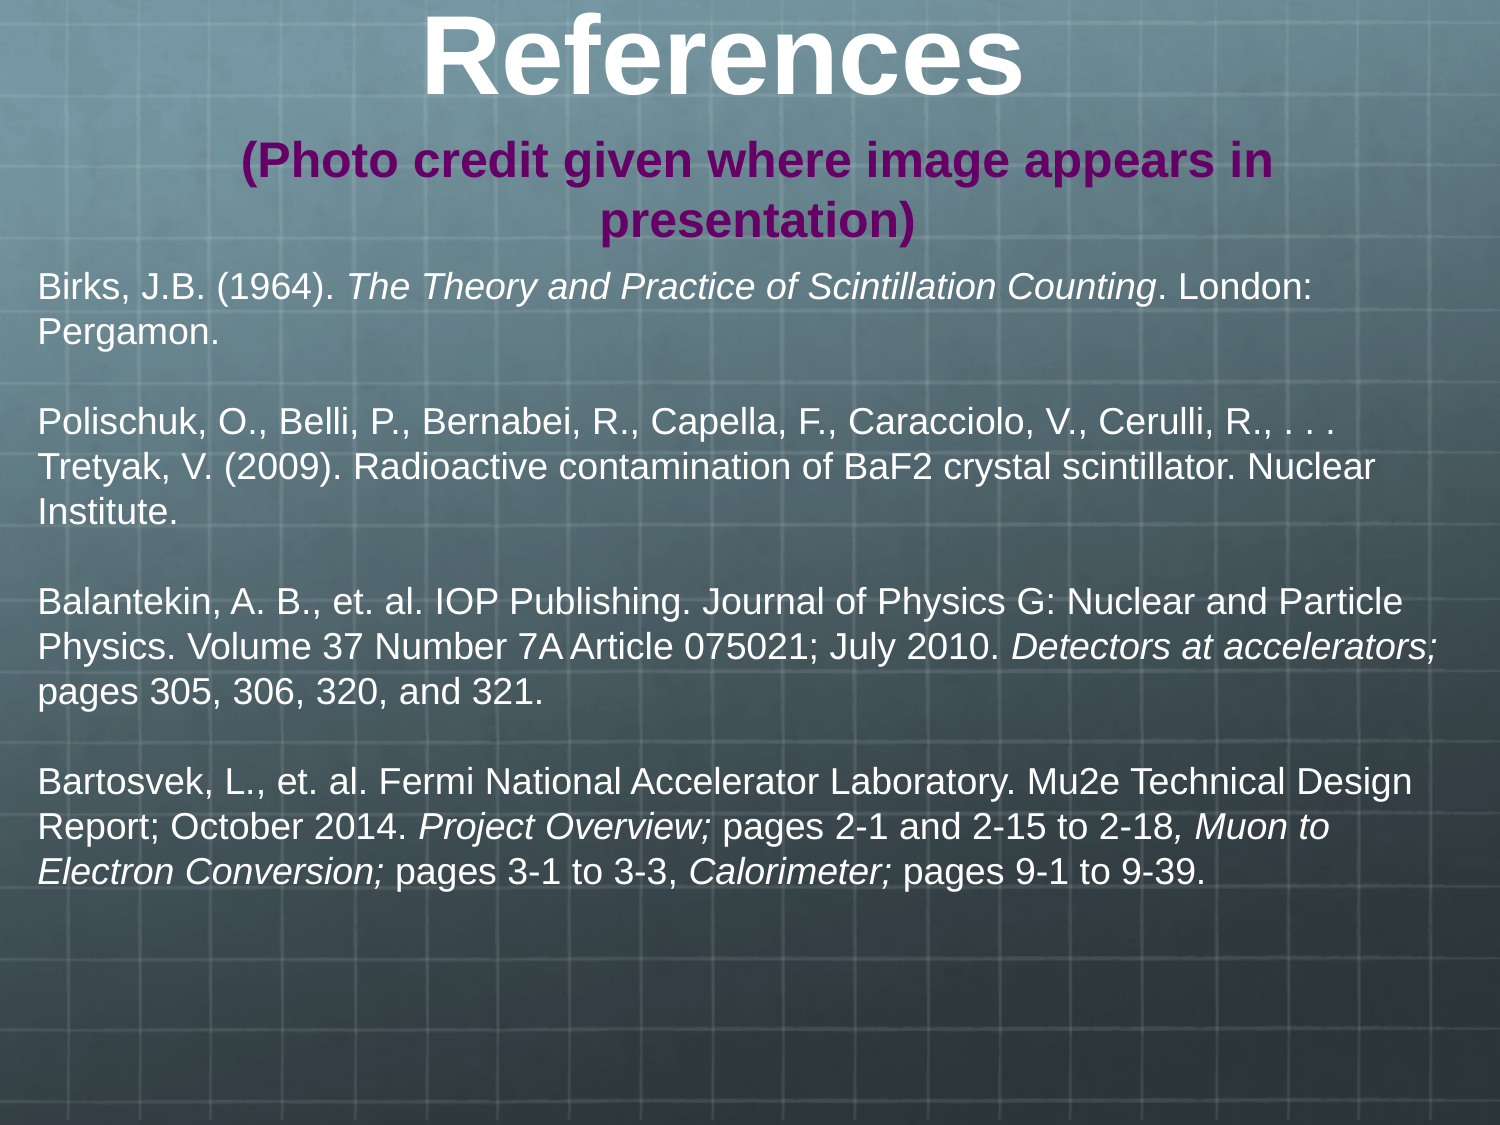

# References
(Photo credit given where image appears in presentation)
Birks, J.B. (1964). The Theory and Practice of Scintillation Counting. London:
Pergamon.

Polischuk, O., Belli, P., Bernabei, R., Capella, F., Caracciolo, V., Cerulli, R., . . . Tretyak, V. (2009). Radioactive contamination of BaF2 crystal scintillator. Nuclear Institute.

Balantekin, A. B., et. al. IOP Publishing. Journal of Physics G: Nuclear and Particle Physics. Volume 37 Number 7A Article 075021; July 2010. Detectors at accelerators; pages 305, 306, 320, and 321.

Bartosvek, L., et. al. Fermi National Accelerator Laboratory. Mu2e Technical Design Report; October 2014. Project Overview; pages 2-1 and 2-15 to 2-18, Muon to Electron Conversion; pages 3-1 to 3-3, Calorimeter; pages 9-1 to 9-39.